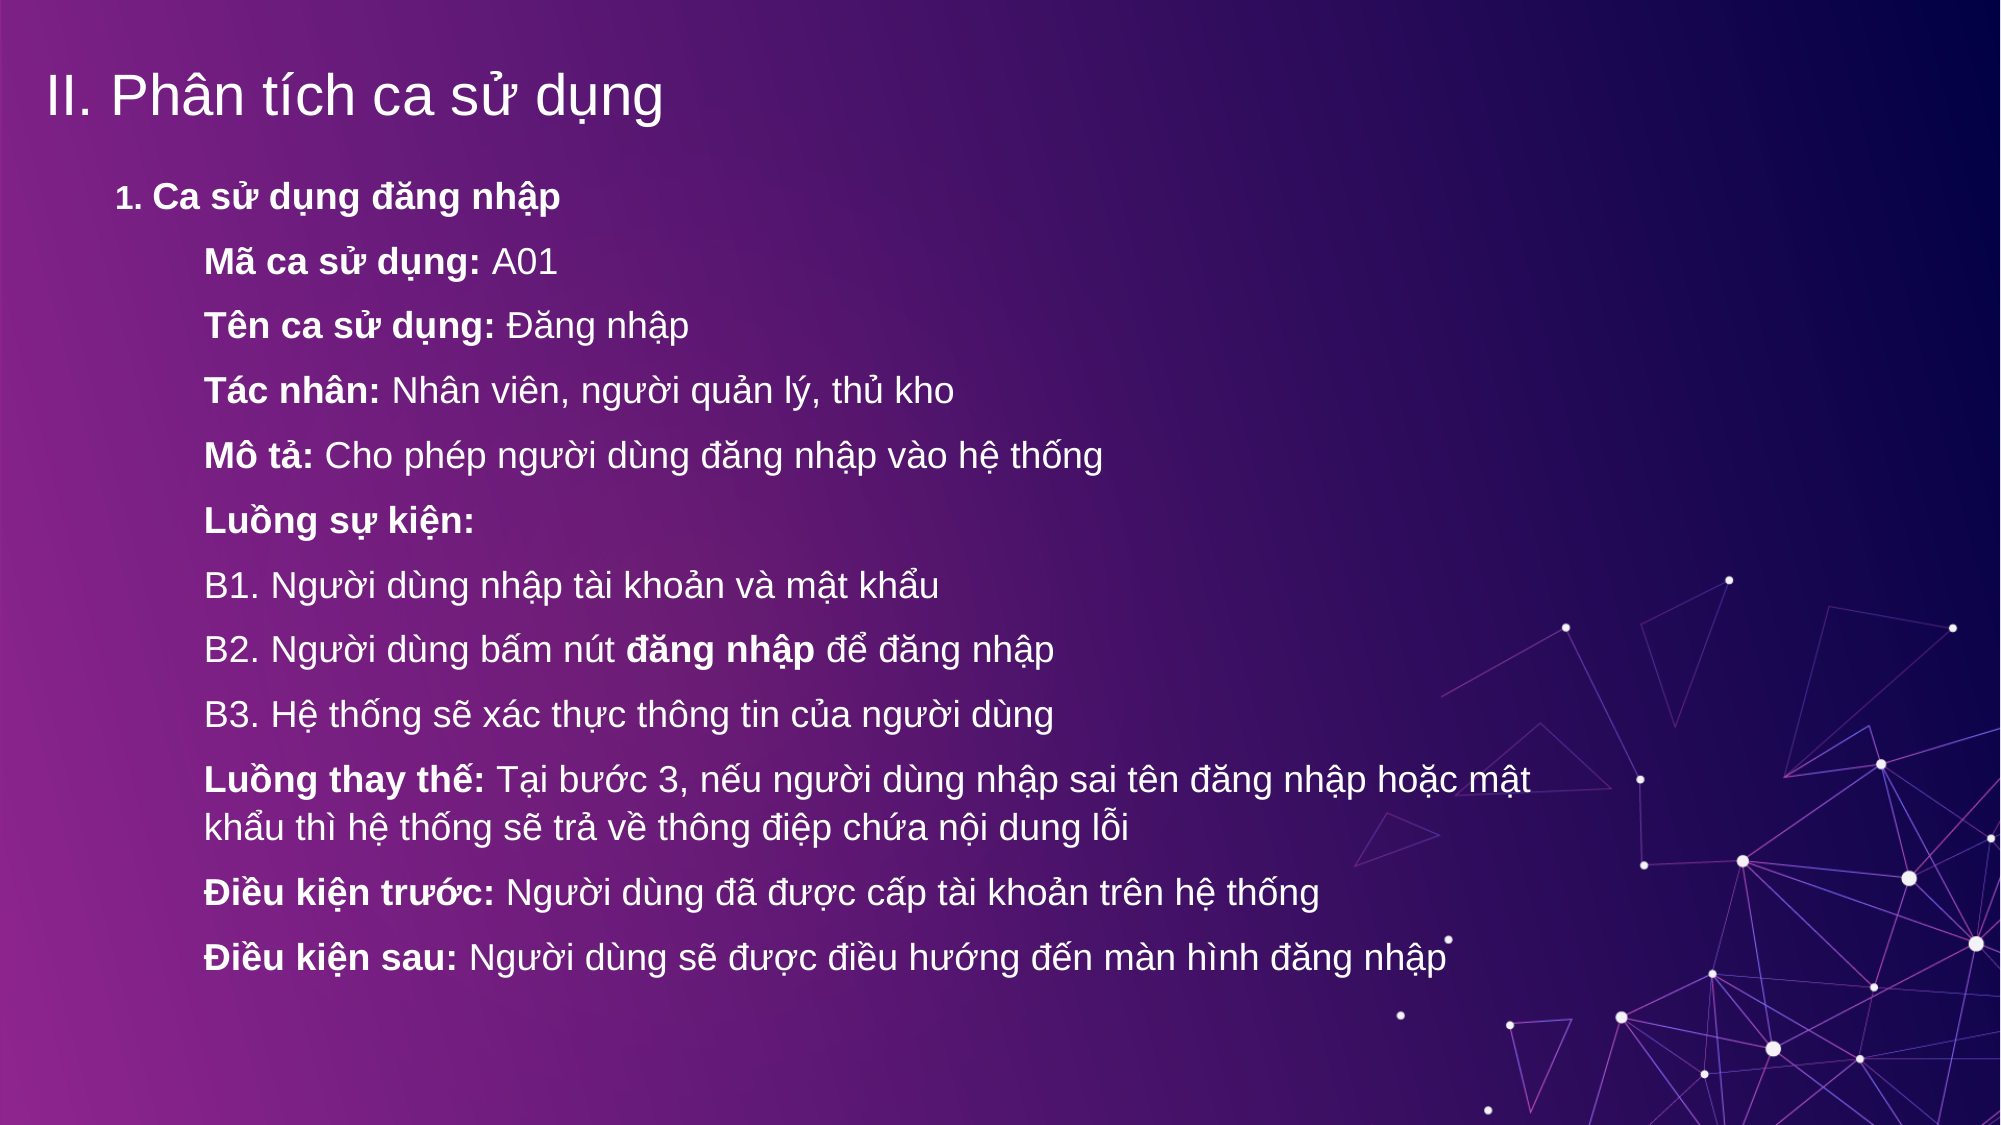

II. Phân tích ca sử dụng
1. Ca sử dụng đăng nhập
Mã ca sử dụng: A01
Tên ca sử dụng: Đăng nhập
Tác nhân: Nhân viên, người quản lý, thủ kho
Mô tả: Cho phép người dùng đăng nhập vào hệ thống
Luồng sự kiện:
B1. Người dùng nhập tài khoản và mật khẩu
B2. Người dùng bấm nút đăng nhập để đăng nhập
B3. Hệ thống sẽ xác thực thông tin của người dùng
Luồng thay thế: Tại bước 3, nếu người dùng nhập sai tên đăng nhập hoặc mật khẩu thì hệ thống sẽ trả về thông điệp chứa nội dung lỗi
Điều kiện trước: Người dùng đã được cấp tài khoản trên hệ thống
Điều kiện sau: Người dùng sẽ được điều hướng đến màn hình đăng nhập